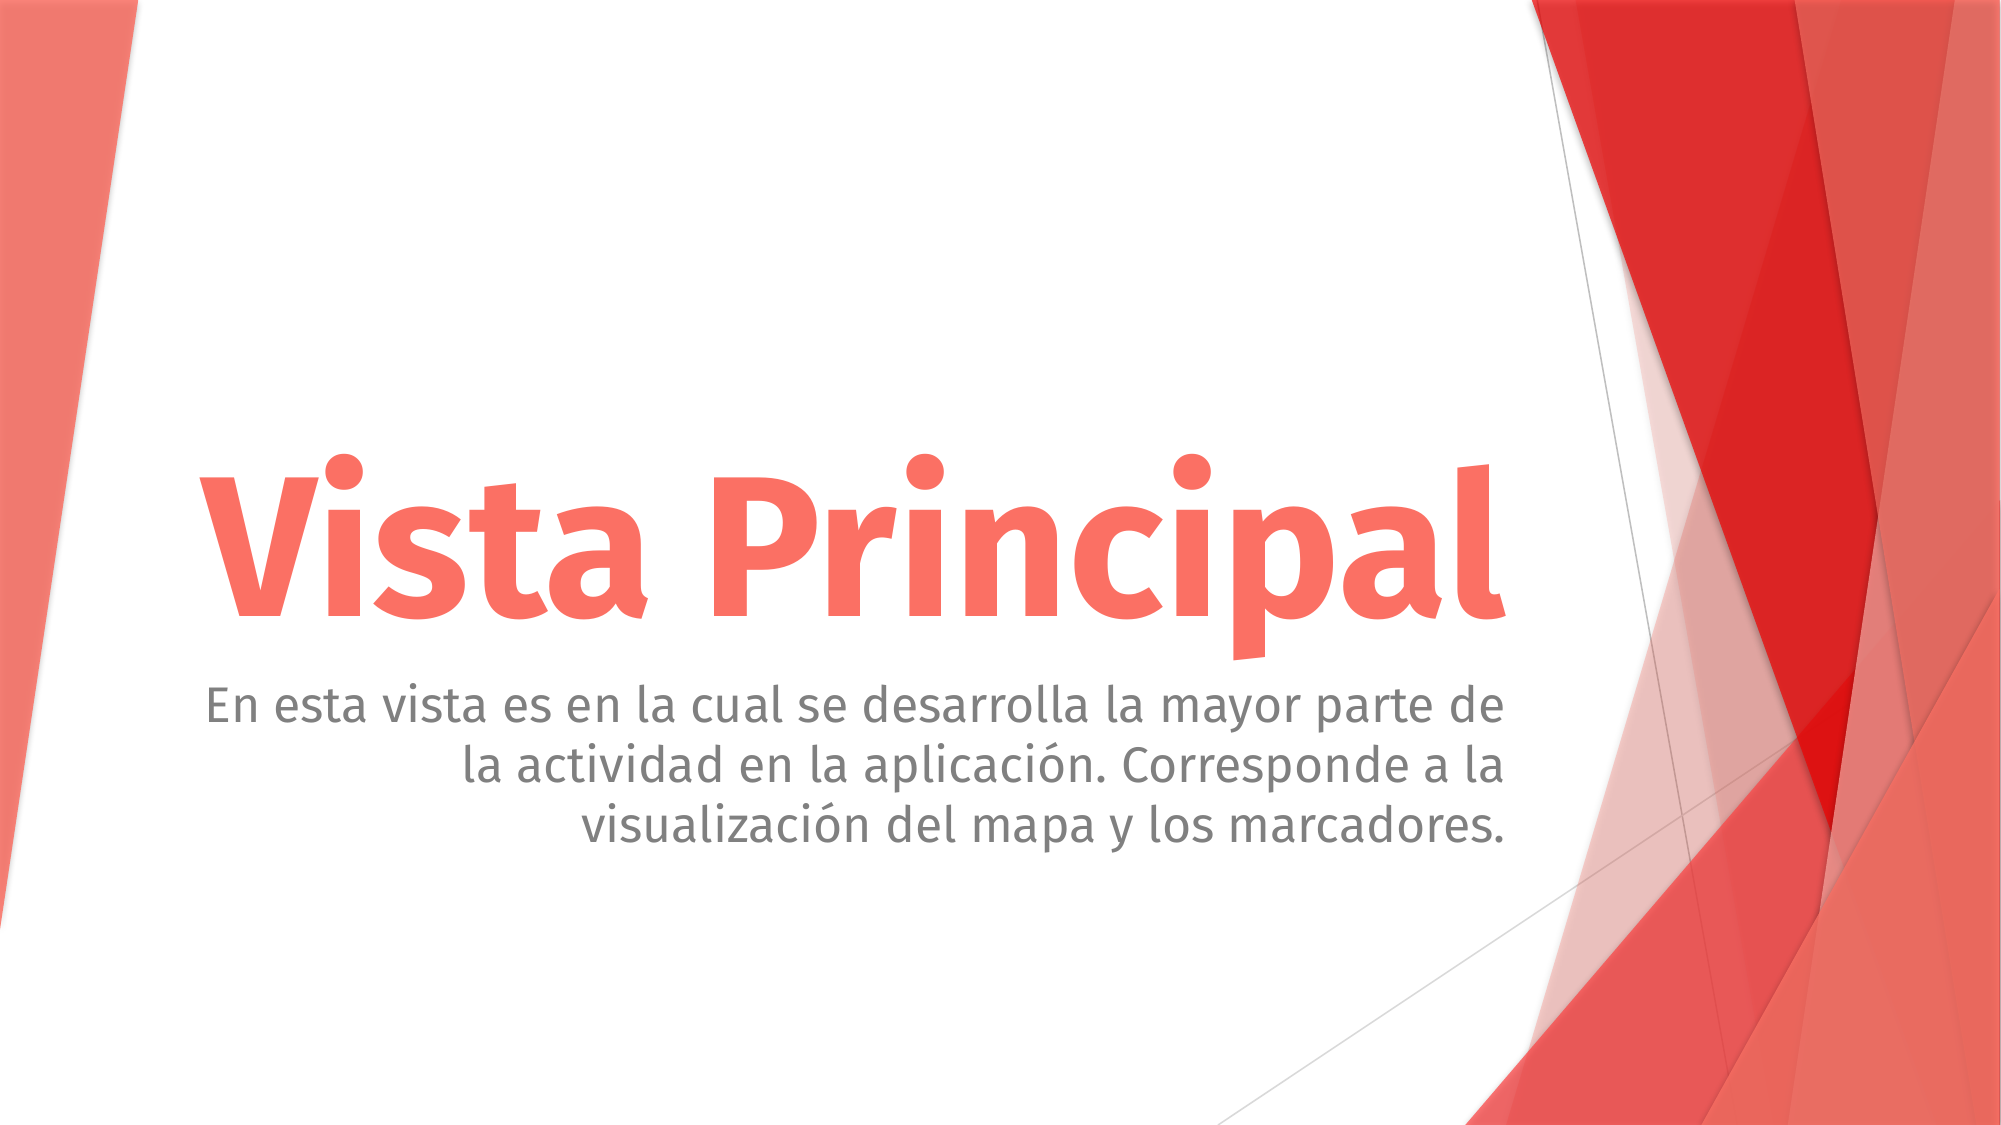

# Vista Principal
En esta vista es en la cual se desarrolla la mayor parte de la actividad en la aplicación. Corresponde a la visualización del mapa y los marcadores.